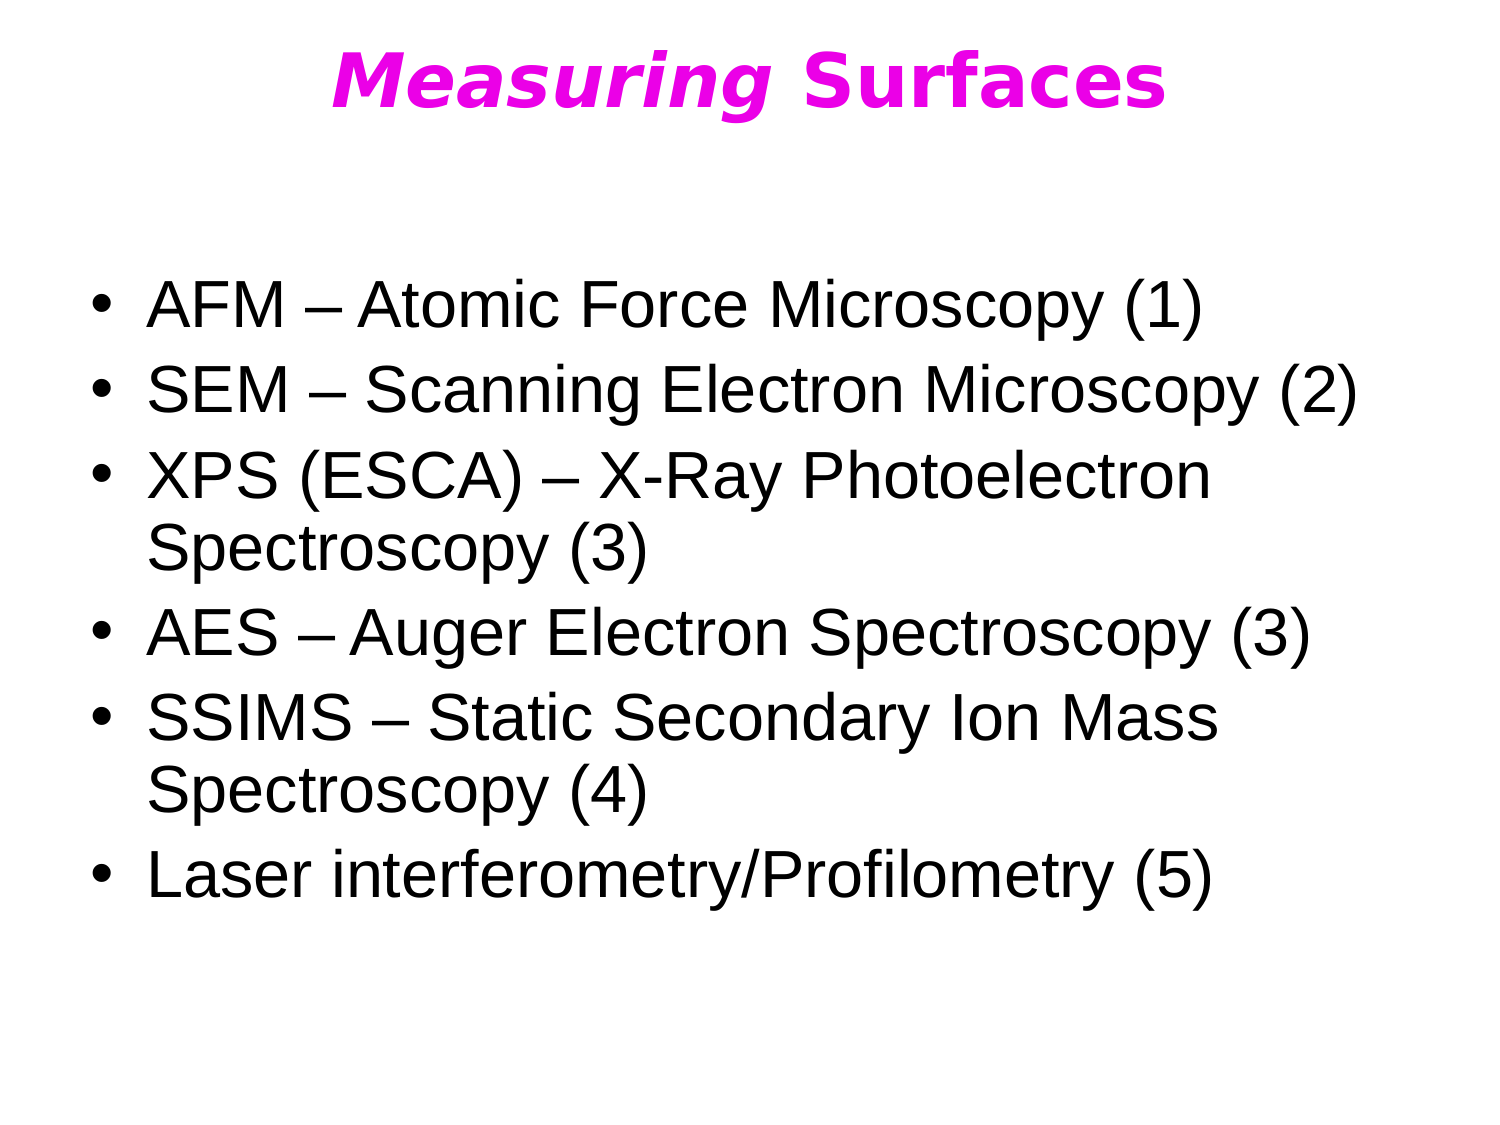

# Measuring Surfaces
AFM – Atomic Force Microscopy (1)
SEM – Scanning Electron Microscopy (2)
XPS (ESCA) – X-Ray Photoelectron  Spectroscopy (3)
AES – Auger Electron Spectroscopy (3)
SSIMS – Static Secondary Ion Mass Spectroscopy (4)
Laser interferometry/Profilometry (5)